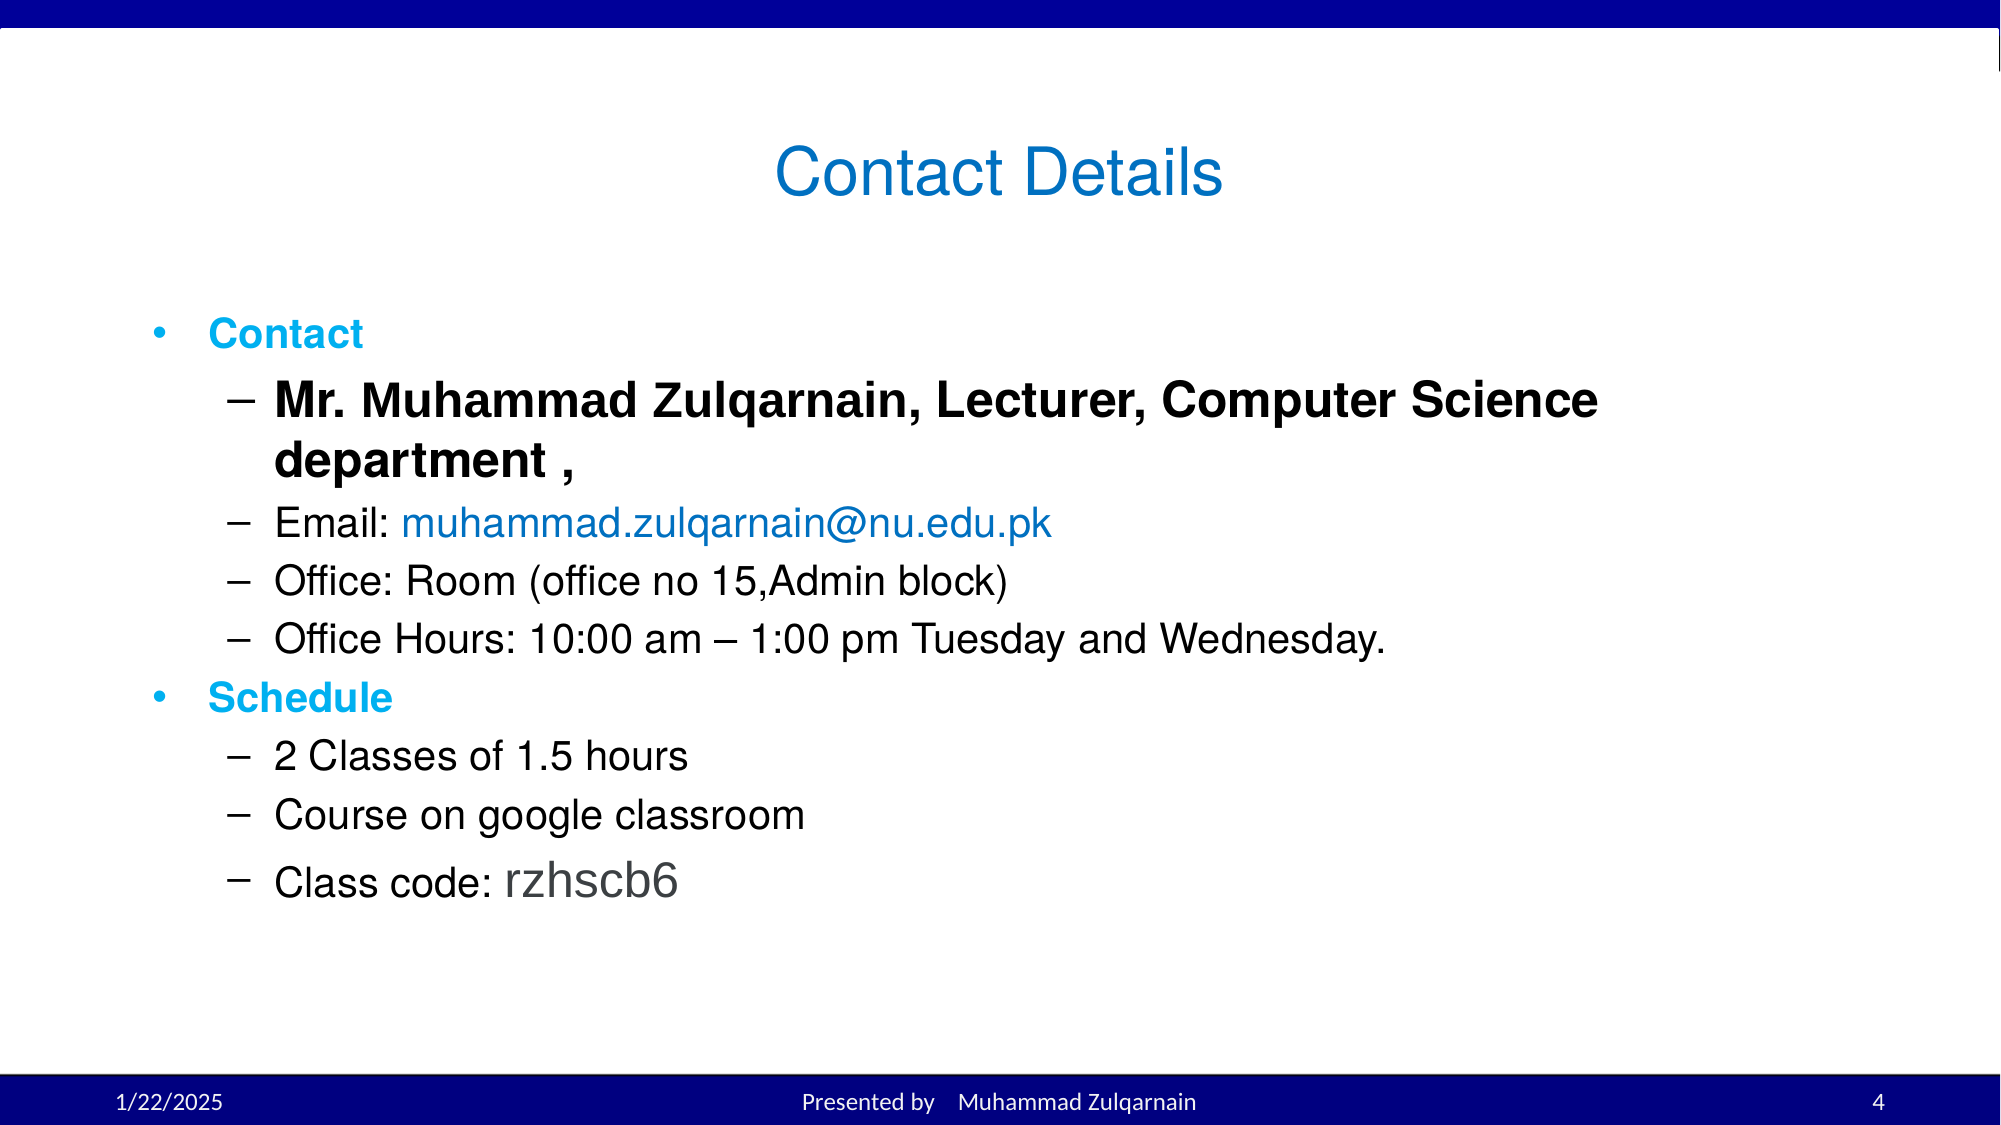

# Contact Details
Contact
Mr. Muhammad Zulqarnain, Lecturer, Computer Science department ,
Email: muhammad.zulqarnain@nu.edu.pk
Office: Room (office no 15,Admin block)
Office Hours: 10:00 am – 1:00 pm Tuesday and Wednesday.
Schedule
2 Classes of 1.5 hours
Course on google classroom
Class code: rzhscb6

1/22/2025
Presented by    Muhammad Zulqarnain
4